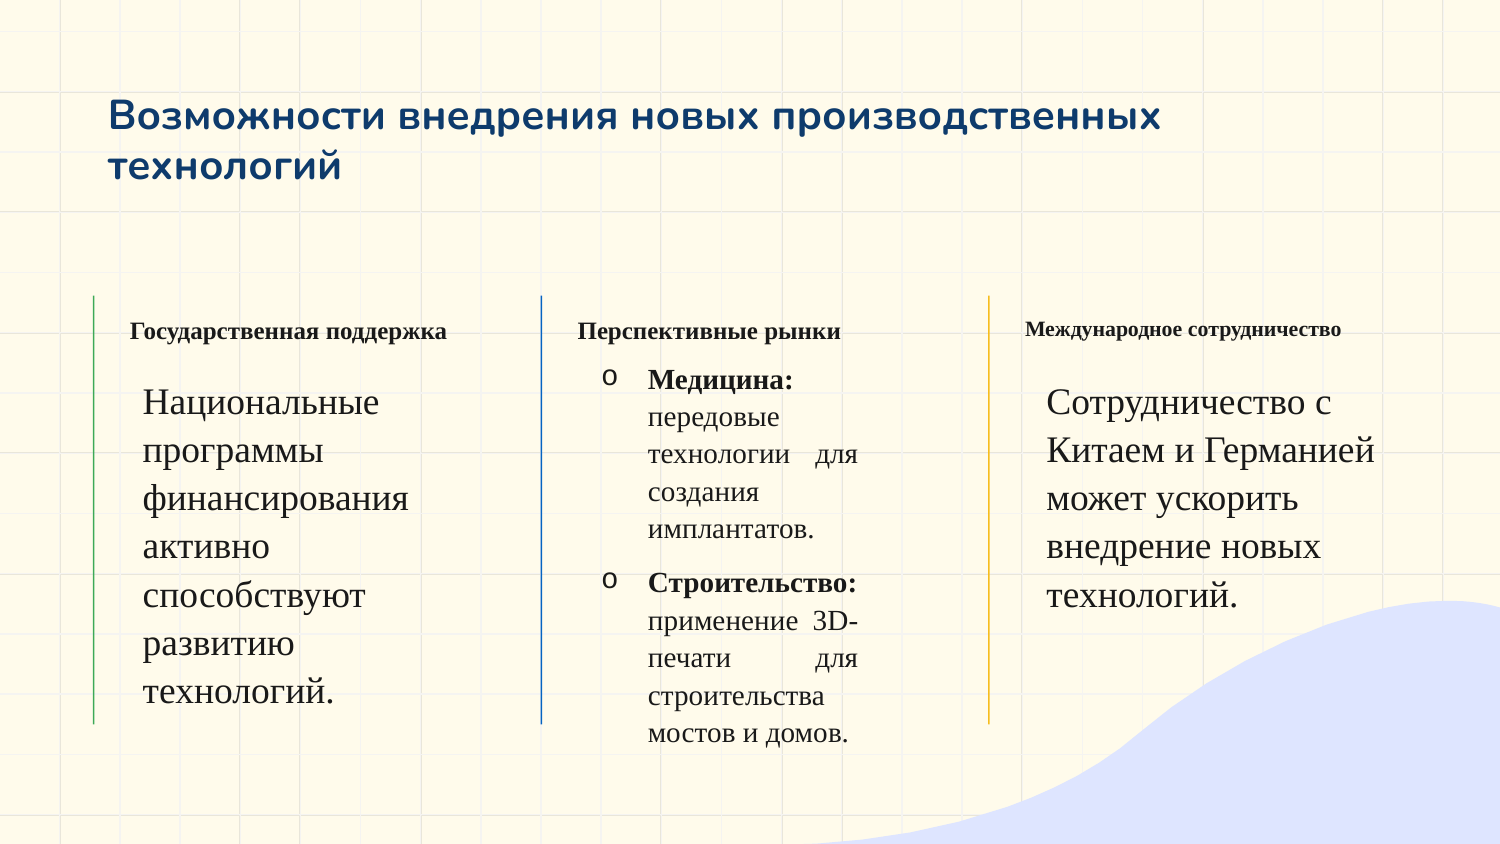

# Возможности внедрения новых производственных технологий
Государственная поддержка
Перспективные рынки
Международное сотрудничество

Медицина: передовые технологии для создания имплантатов.
Строительство: применение 3D-печати для строительства мостов и домов.
Национальные программы финансирования активно способствуют развитию технологий.
Сотрудничество с Китаем и Германией может ускорить внедрение новых технологий.